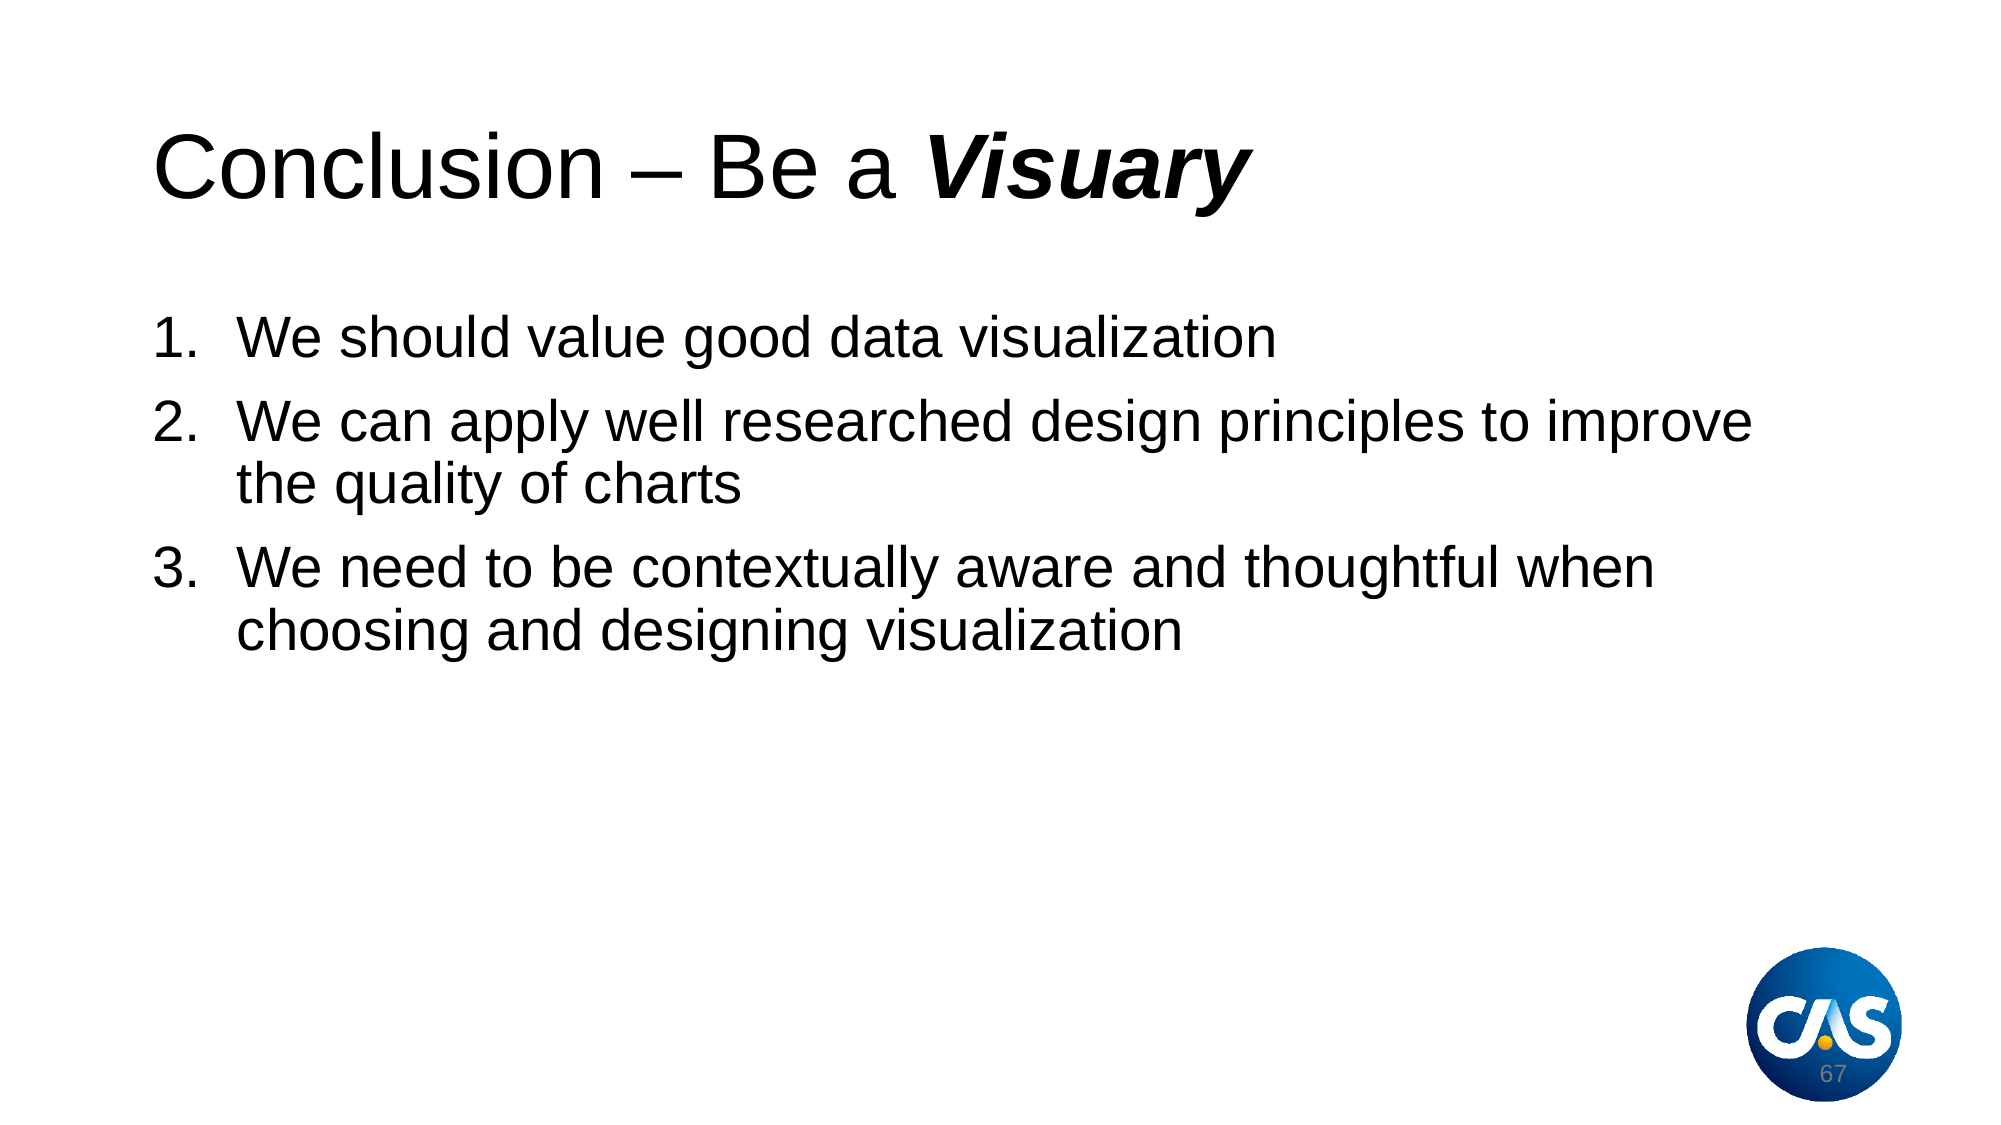

# Conclusion – Be a Visuary
We should value good data visualization
We can apply well researched design principles to improve the quality of charts
We need to be contextually aware and thoughtful when choosing and designing visualization

67